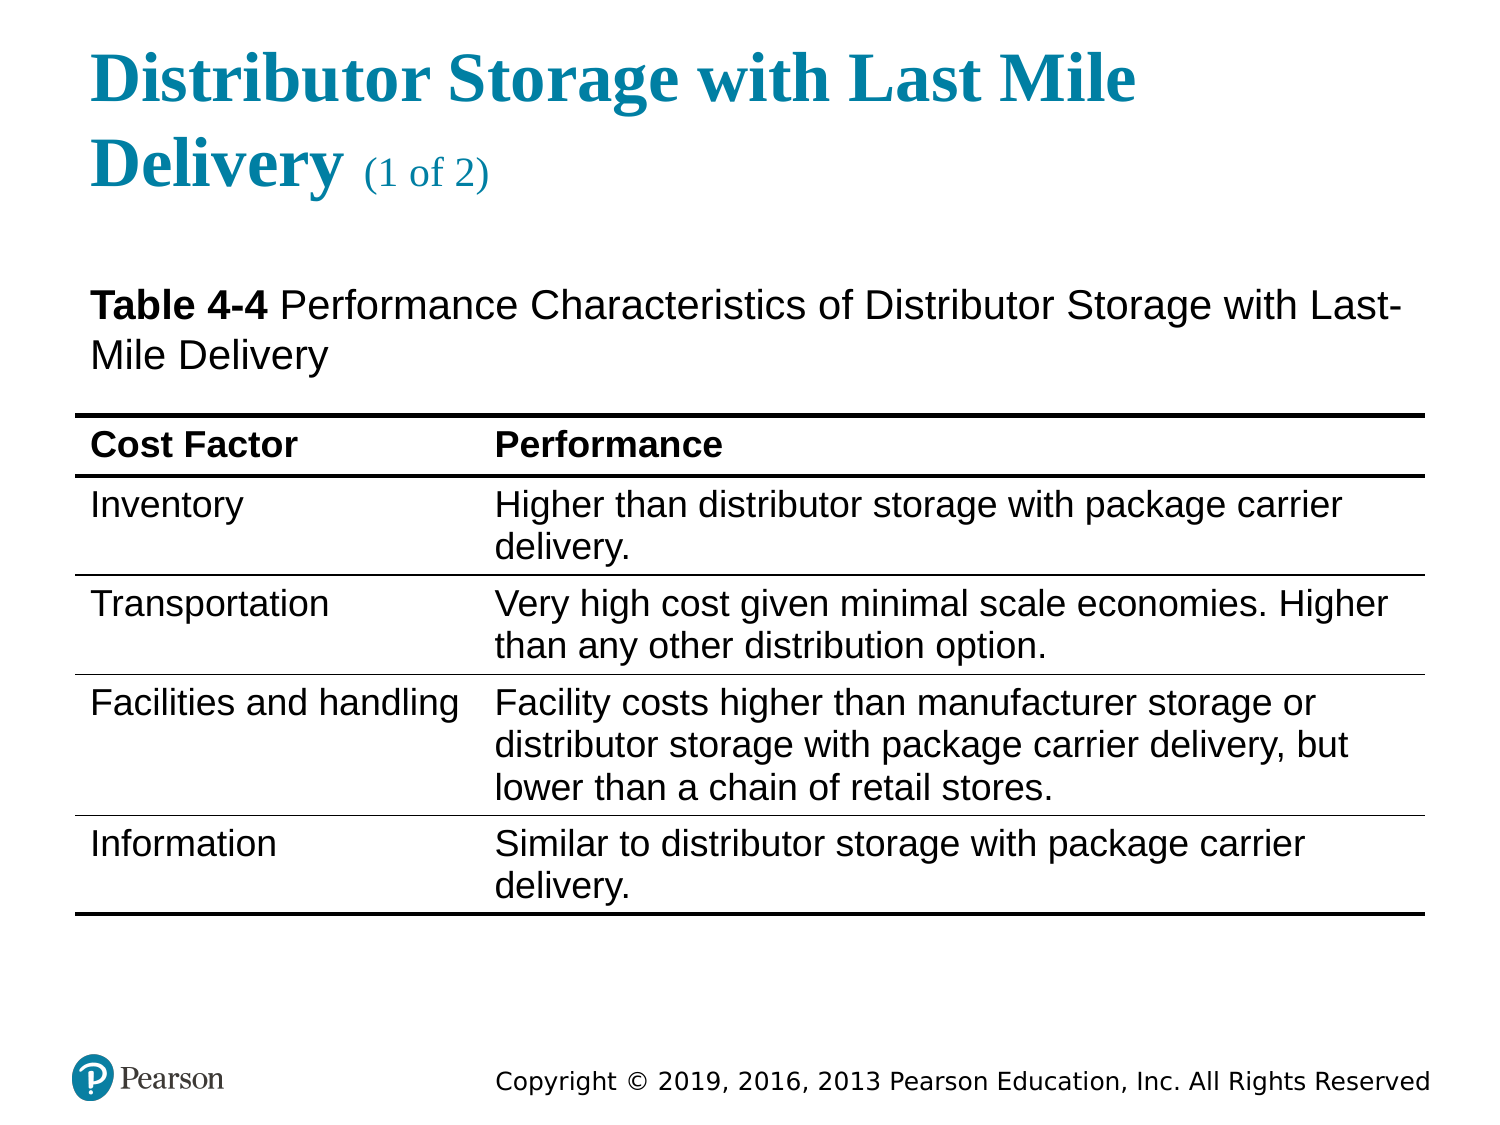

# Distributor Storage with Last Mile Delivery (1 of 2)
Table 4-4 Performance Characteristics of Distributor Storage with Last-Mile Delivery
| Cost Factor | Performance |
| --- | --- |
| Inventory | Higher than distributor storage with package carrier delivery. |
| Transportation | Very high cost given minimal scale economies. Higher than any other distribution option. |
| Facilities and handling | Facility costs higher than manufacturer storage or distributor storage with package carrier delivery, but lower than a chain of retail stores. |
| Information | Similar to distributor storage with package carrier delivery. |